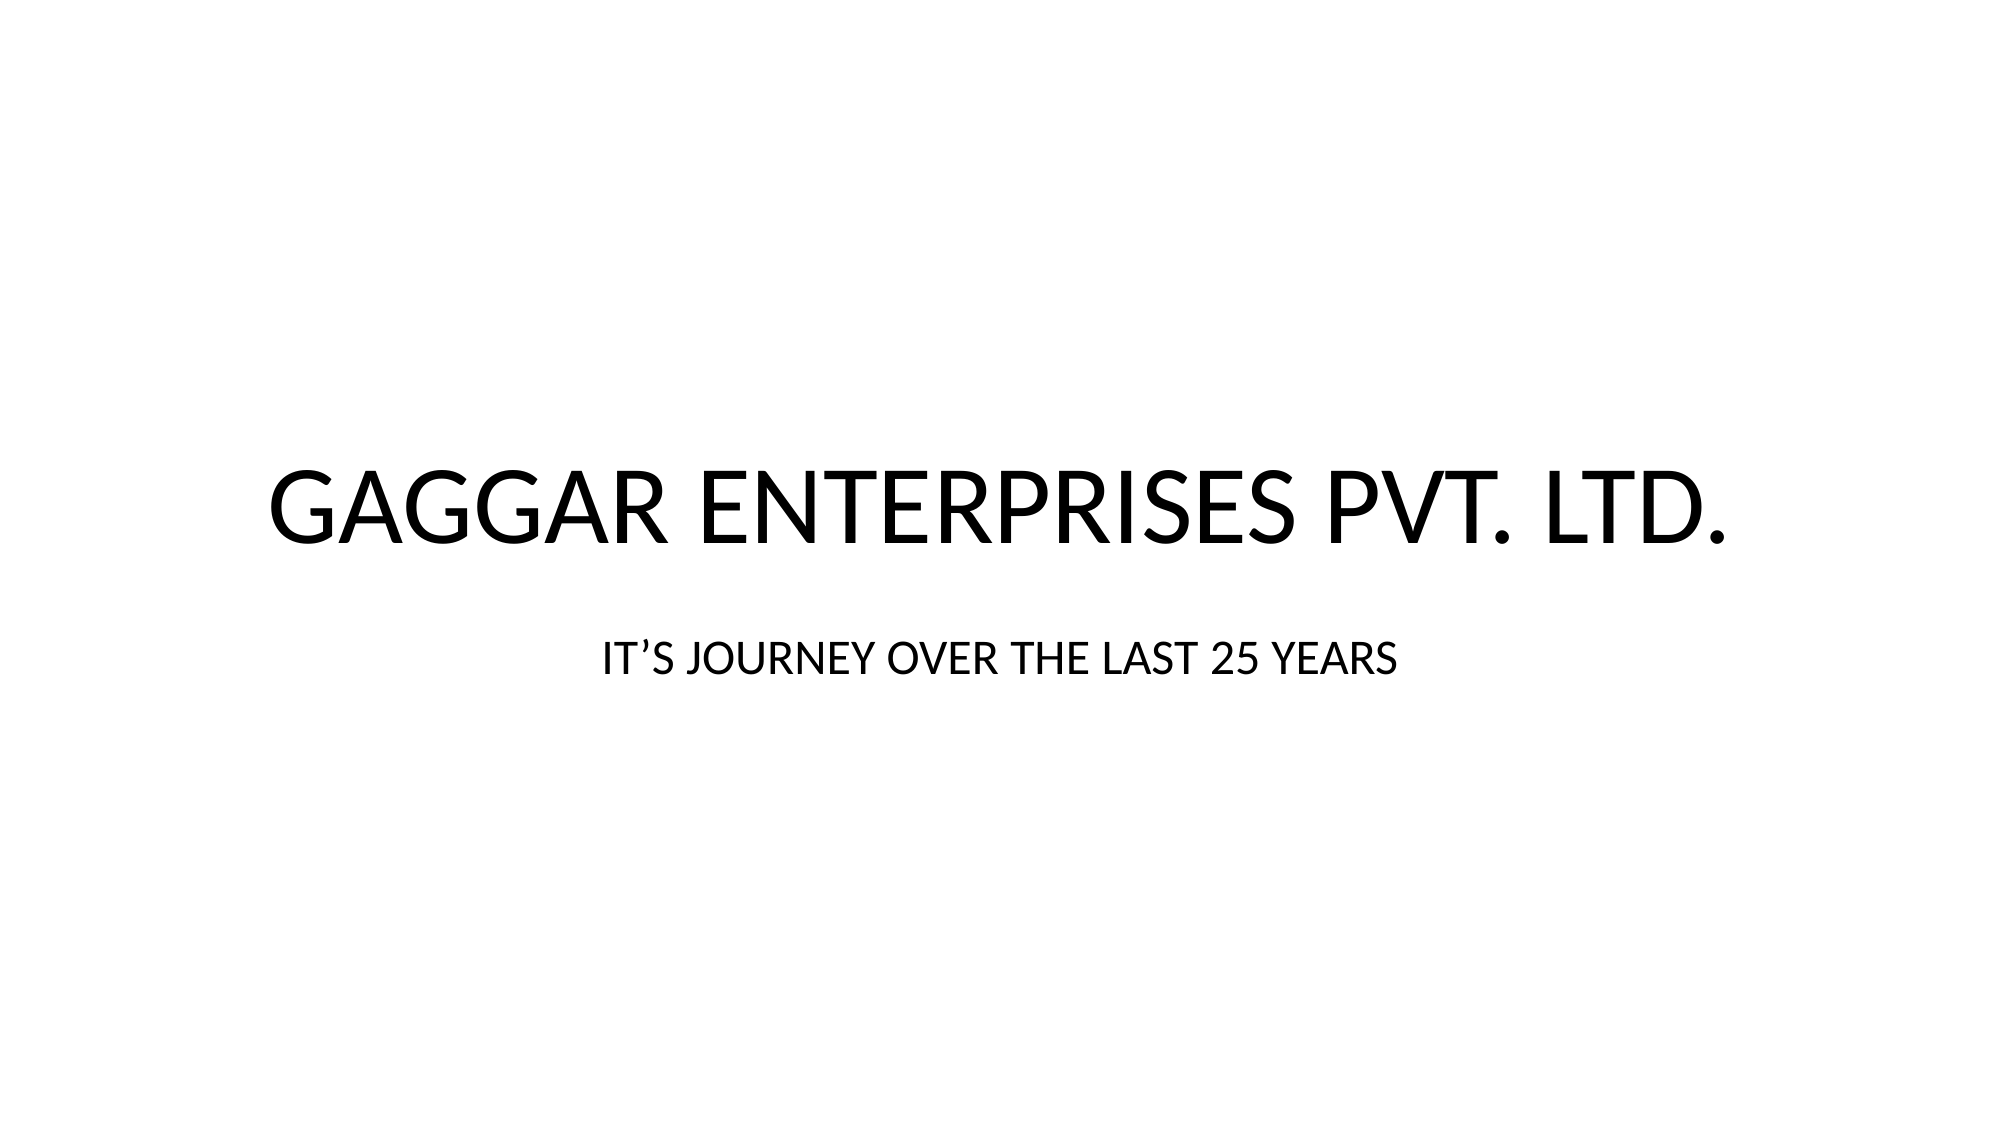

# GAGGAR ENTERPRISES PVT. LTD.
IT’S JOURNEY OVER THE LAST 25 YEARS